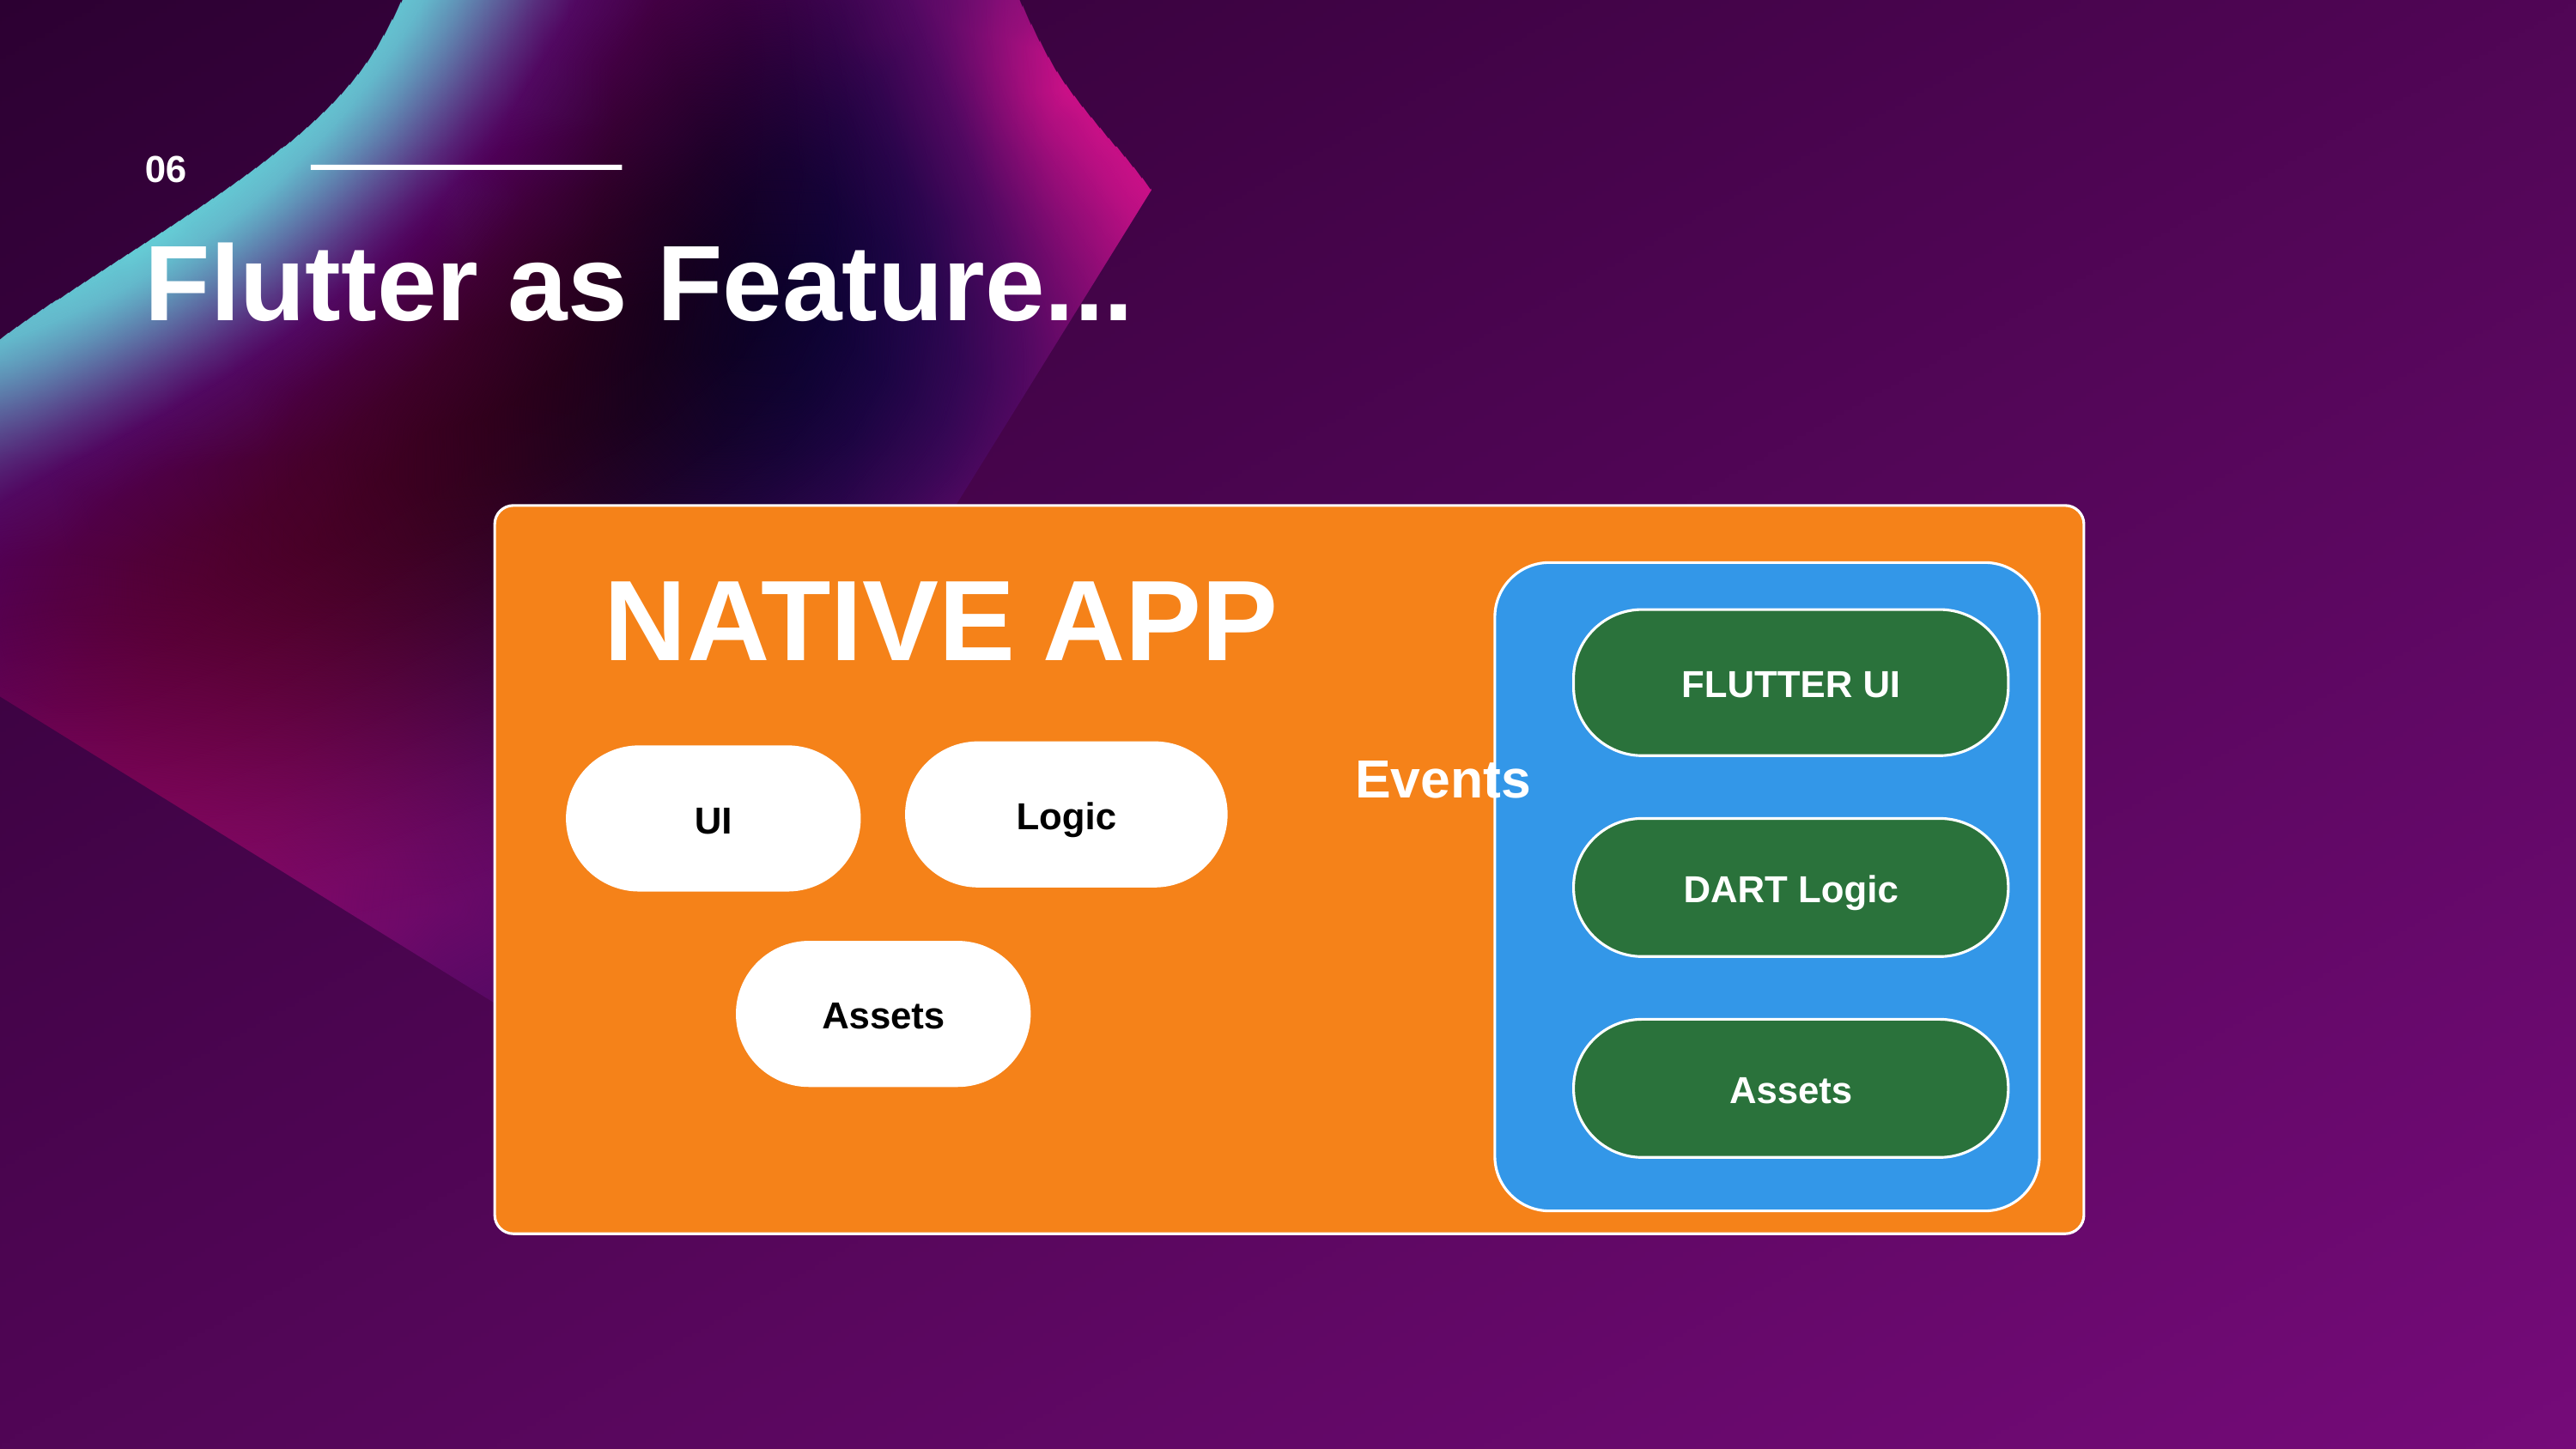

06

Flutter as Feature...

NATIVE APP

FLUTTER UI
Events

Logic

UI

DART Logic

Assets

Assets